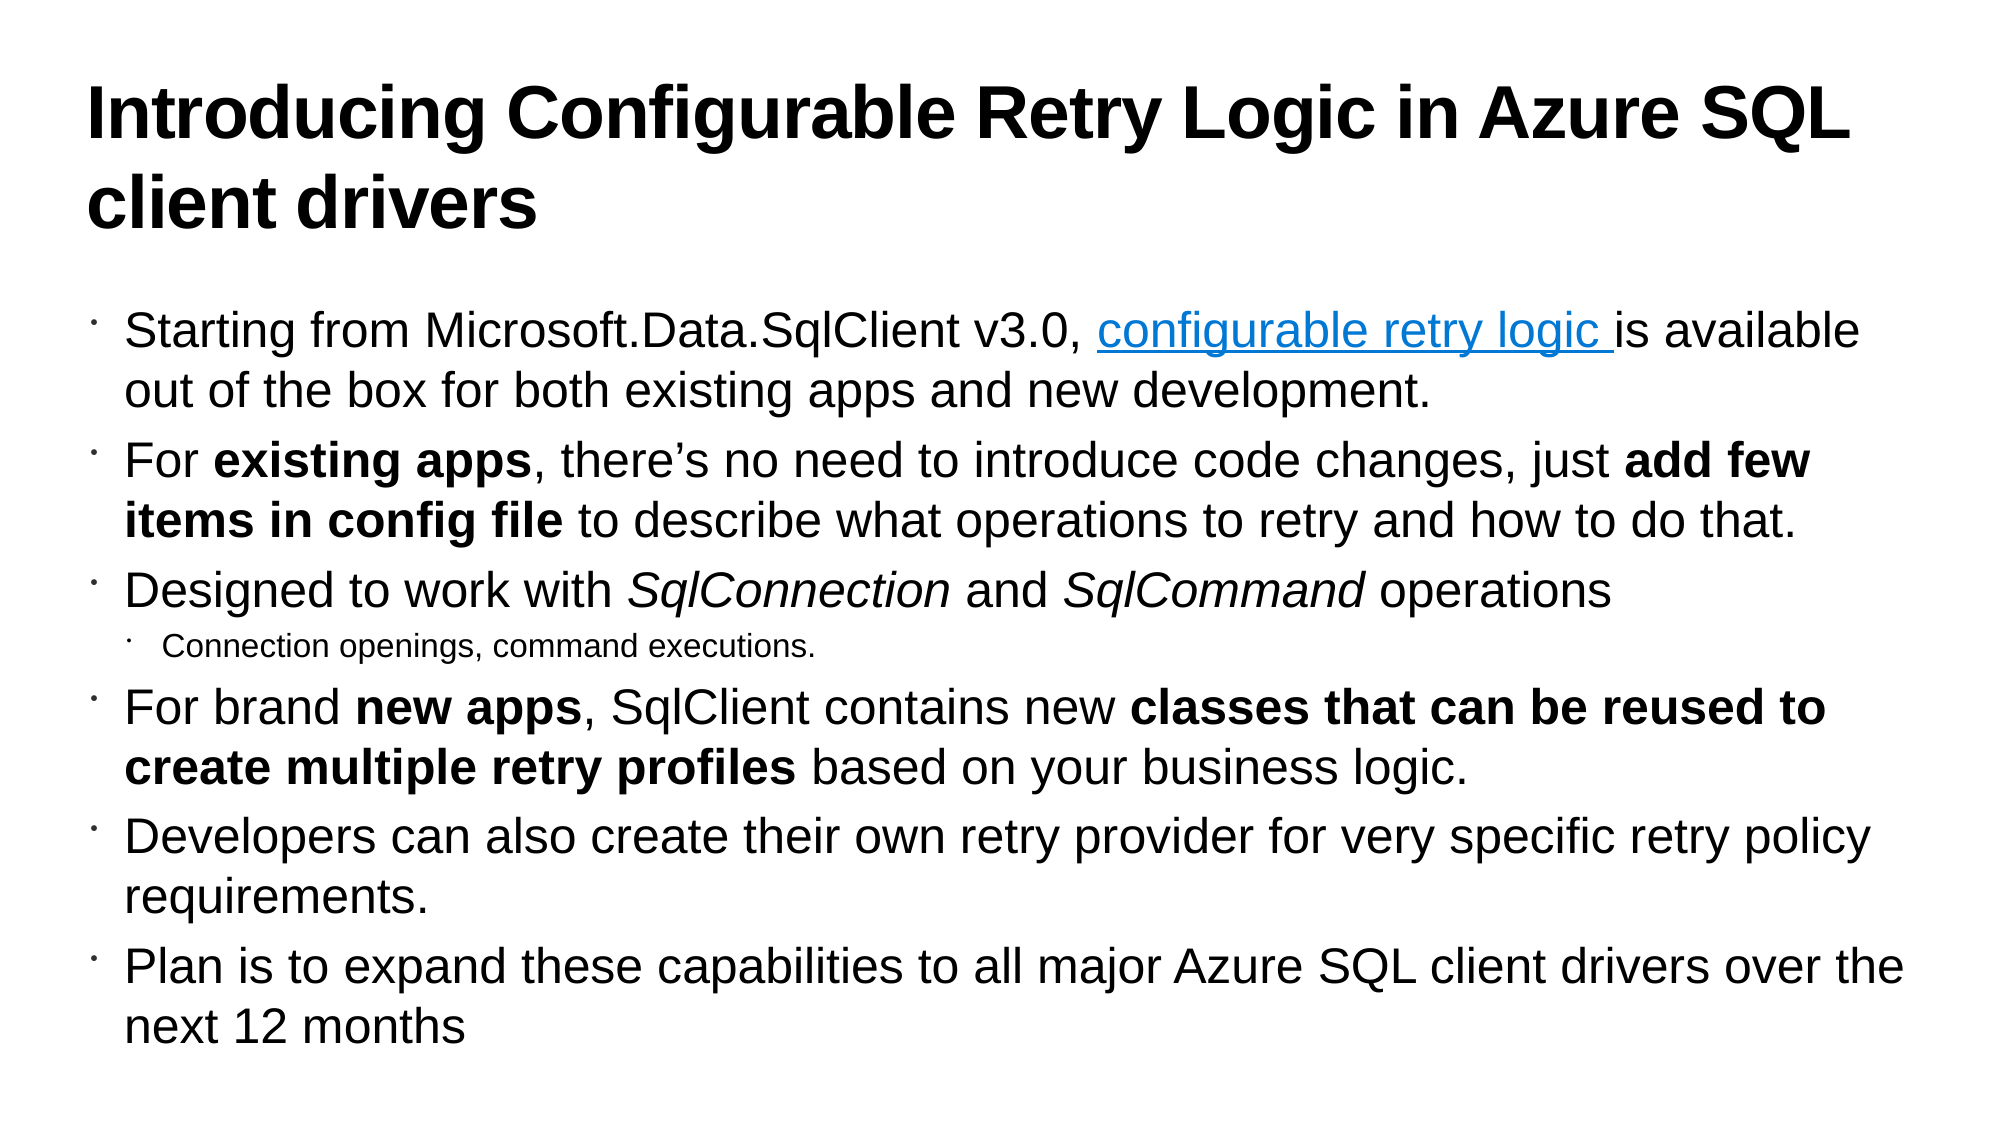

# Introducing Configurable Retry Logic in Azure SQL client drivers
Starting from Microsoft.Data.SqlClient v3.0, configurable retry logic is available out of the box for both existing apps and new development.
For existing apps, there’s no need to introduce code changes, just add few items in config file to describe what operations to retry and how to do that.
Designed to work with SqlConnection and SqlCommand operations
Connection openings, command executions.
For brand new apps, SqlClient contains new classes that can be reused to create multiple retry profiles based on your business logic.
Developers can also create their own retry provider for very specific retry policy requirements.
Plan is to expand these capabilities to all major Azure SQL client drivers over the next 12 months